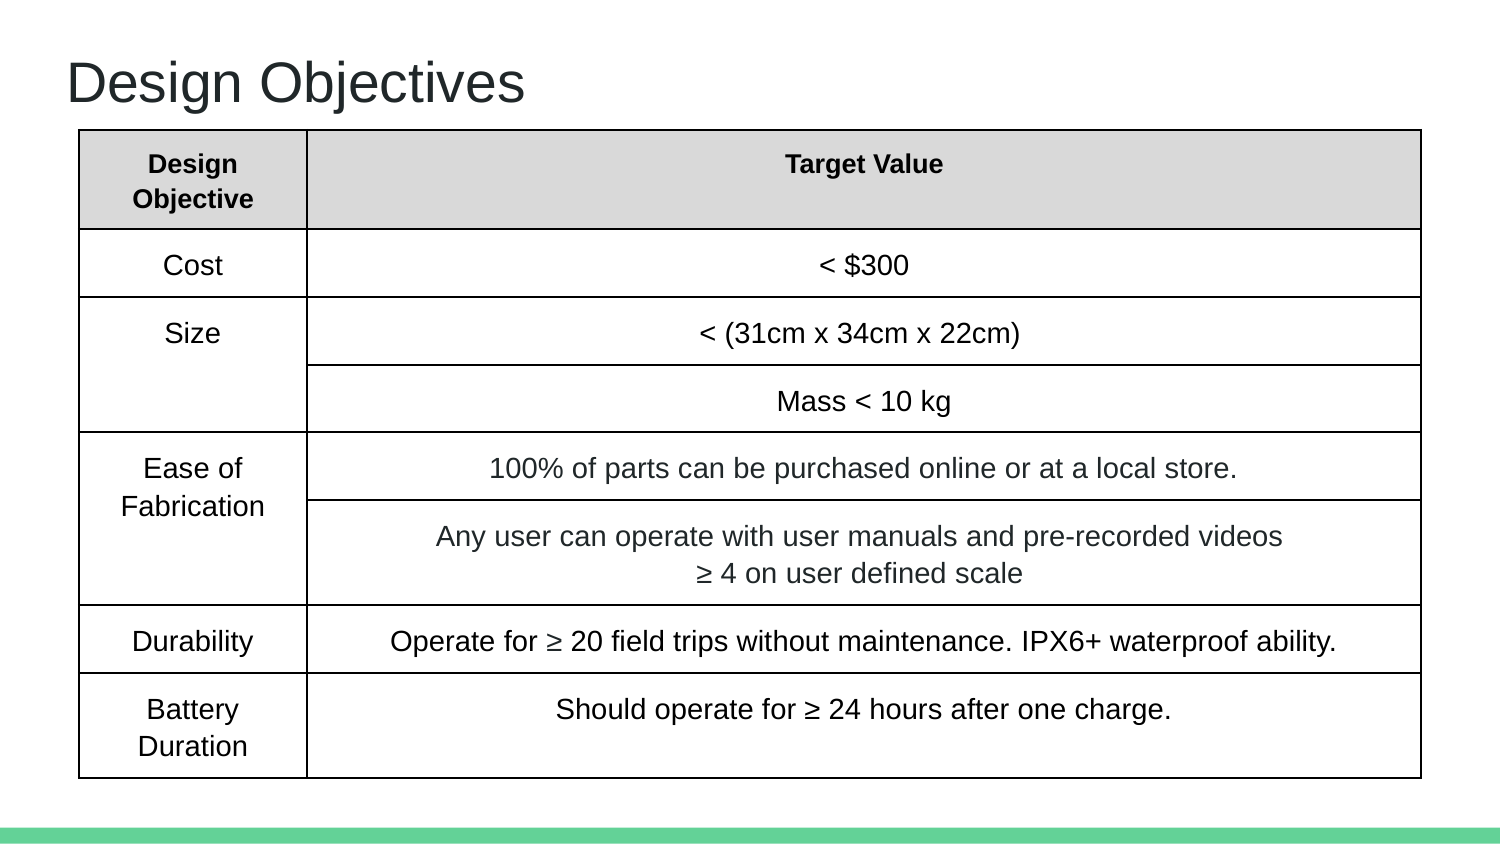

# Design Objectives
| Design Objective | Target Value |
| --- | --- |
| Cost | < $300 |
| Size | < (31cm x 34cm x 22cm) |
|  | Mass < 10 kg |
| Ease of Fabrication | 100% of parts can be purchased online or at a local store. |
|  | Any user can operate with user manuals and pre-recorded videos ≥ 4 on user defined scale |
| Durability | Operate for ≥ 20 field trips without maintenance. IPX6+ waterproof ability. |
| Battery Duration | Should operate for ≥ 24 hours after one charge. |